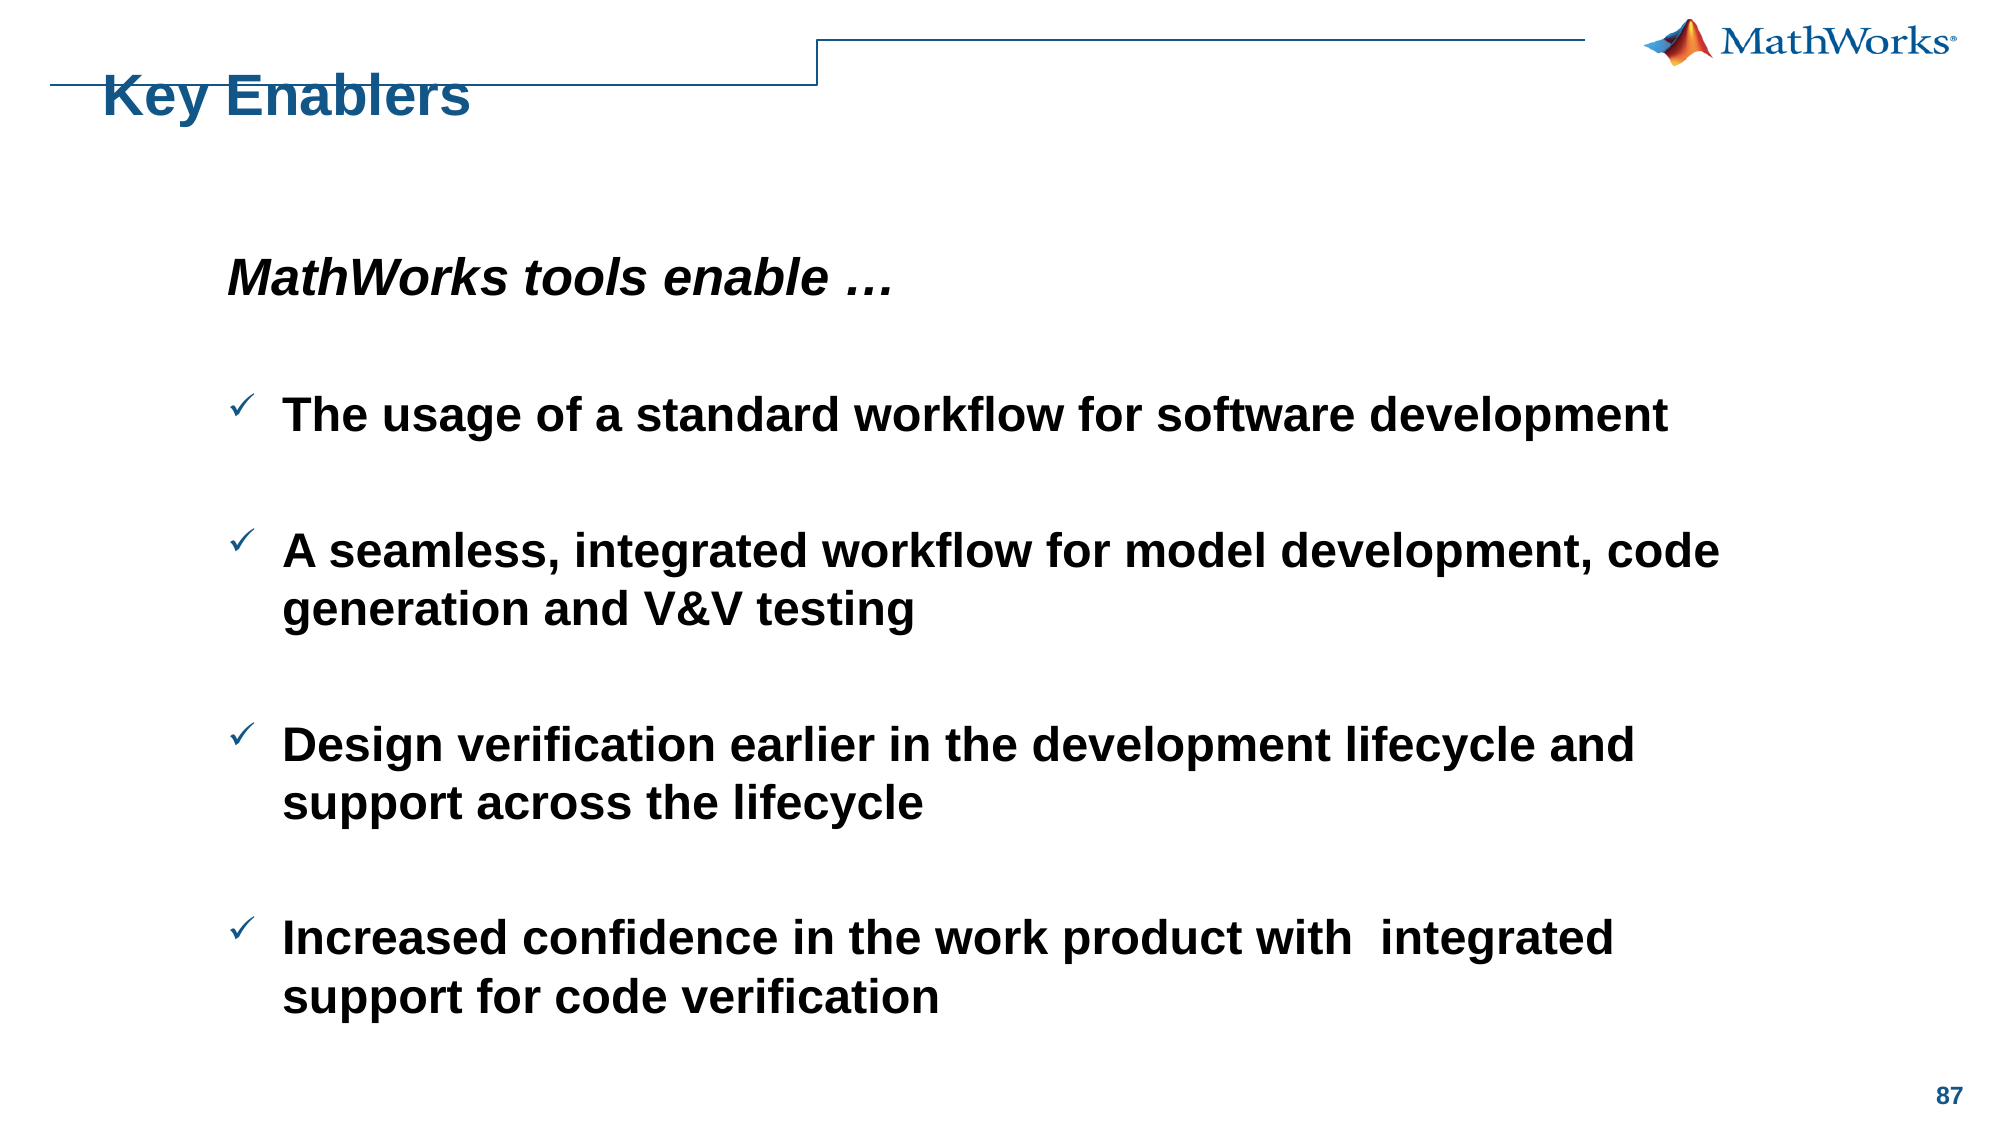

# Key Enablers
MathWorks tools enable …

The usage of a standard workflow for software development

A seamless, integrated workflow for model development, code generation and V&V testing

Design verification earlier in the development lifecycle and support across the lifecycle

Increased confidence in the work product with  integrated support for code verification